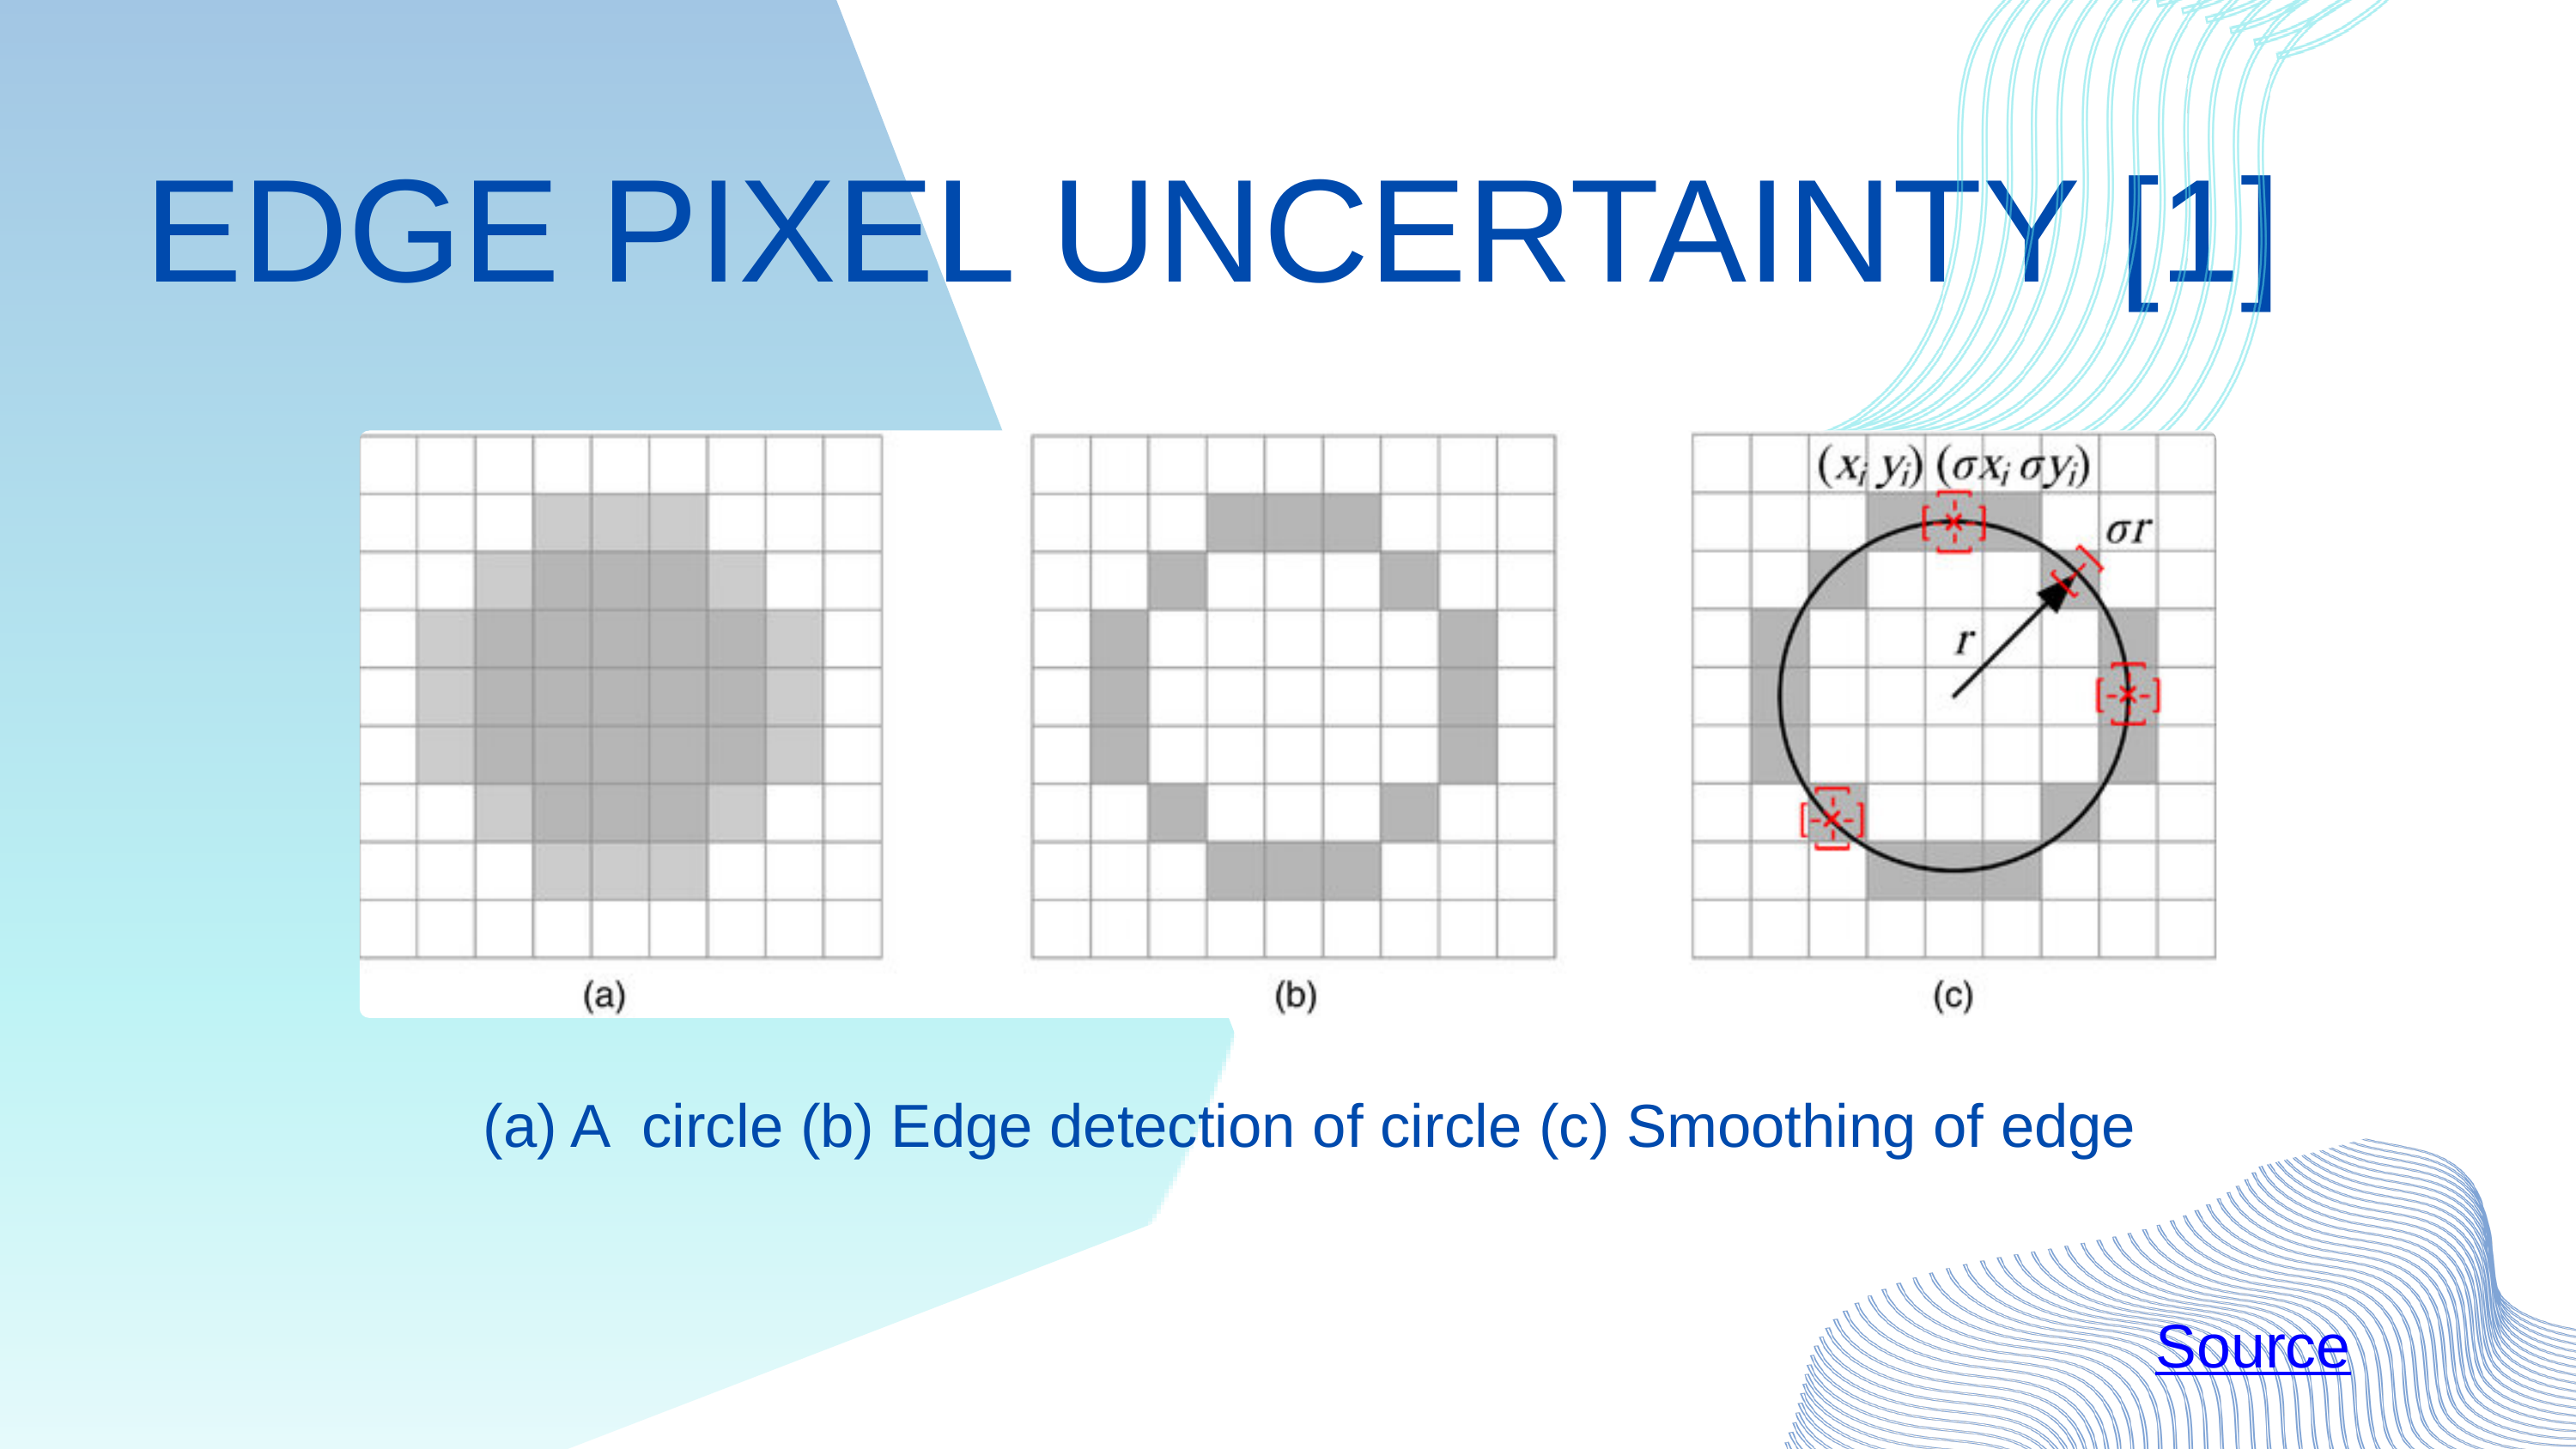

EDGE PIXEL UNCERTAINTY [1]

(a) A  circle (b) Edge detection of circle (c) Smoothing of edge
Source